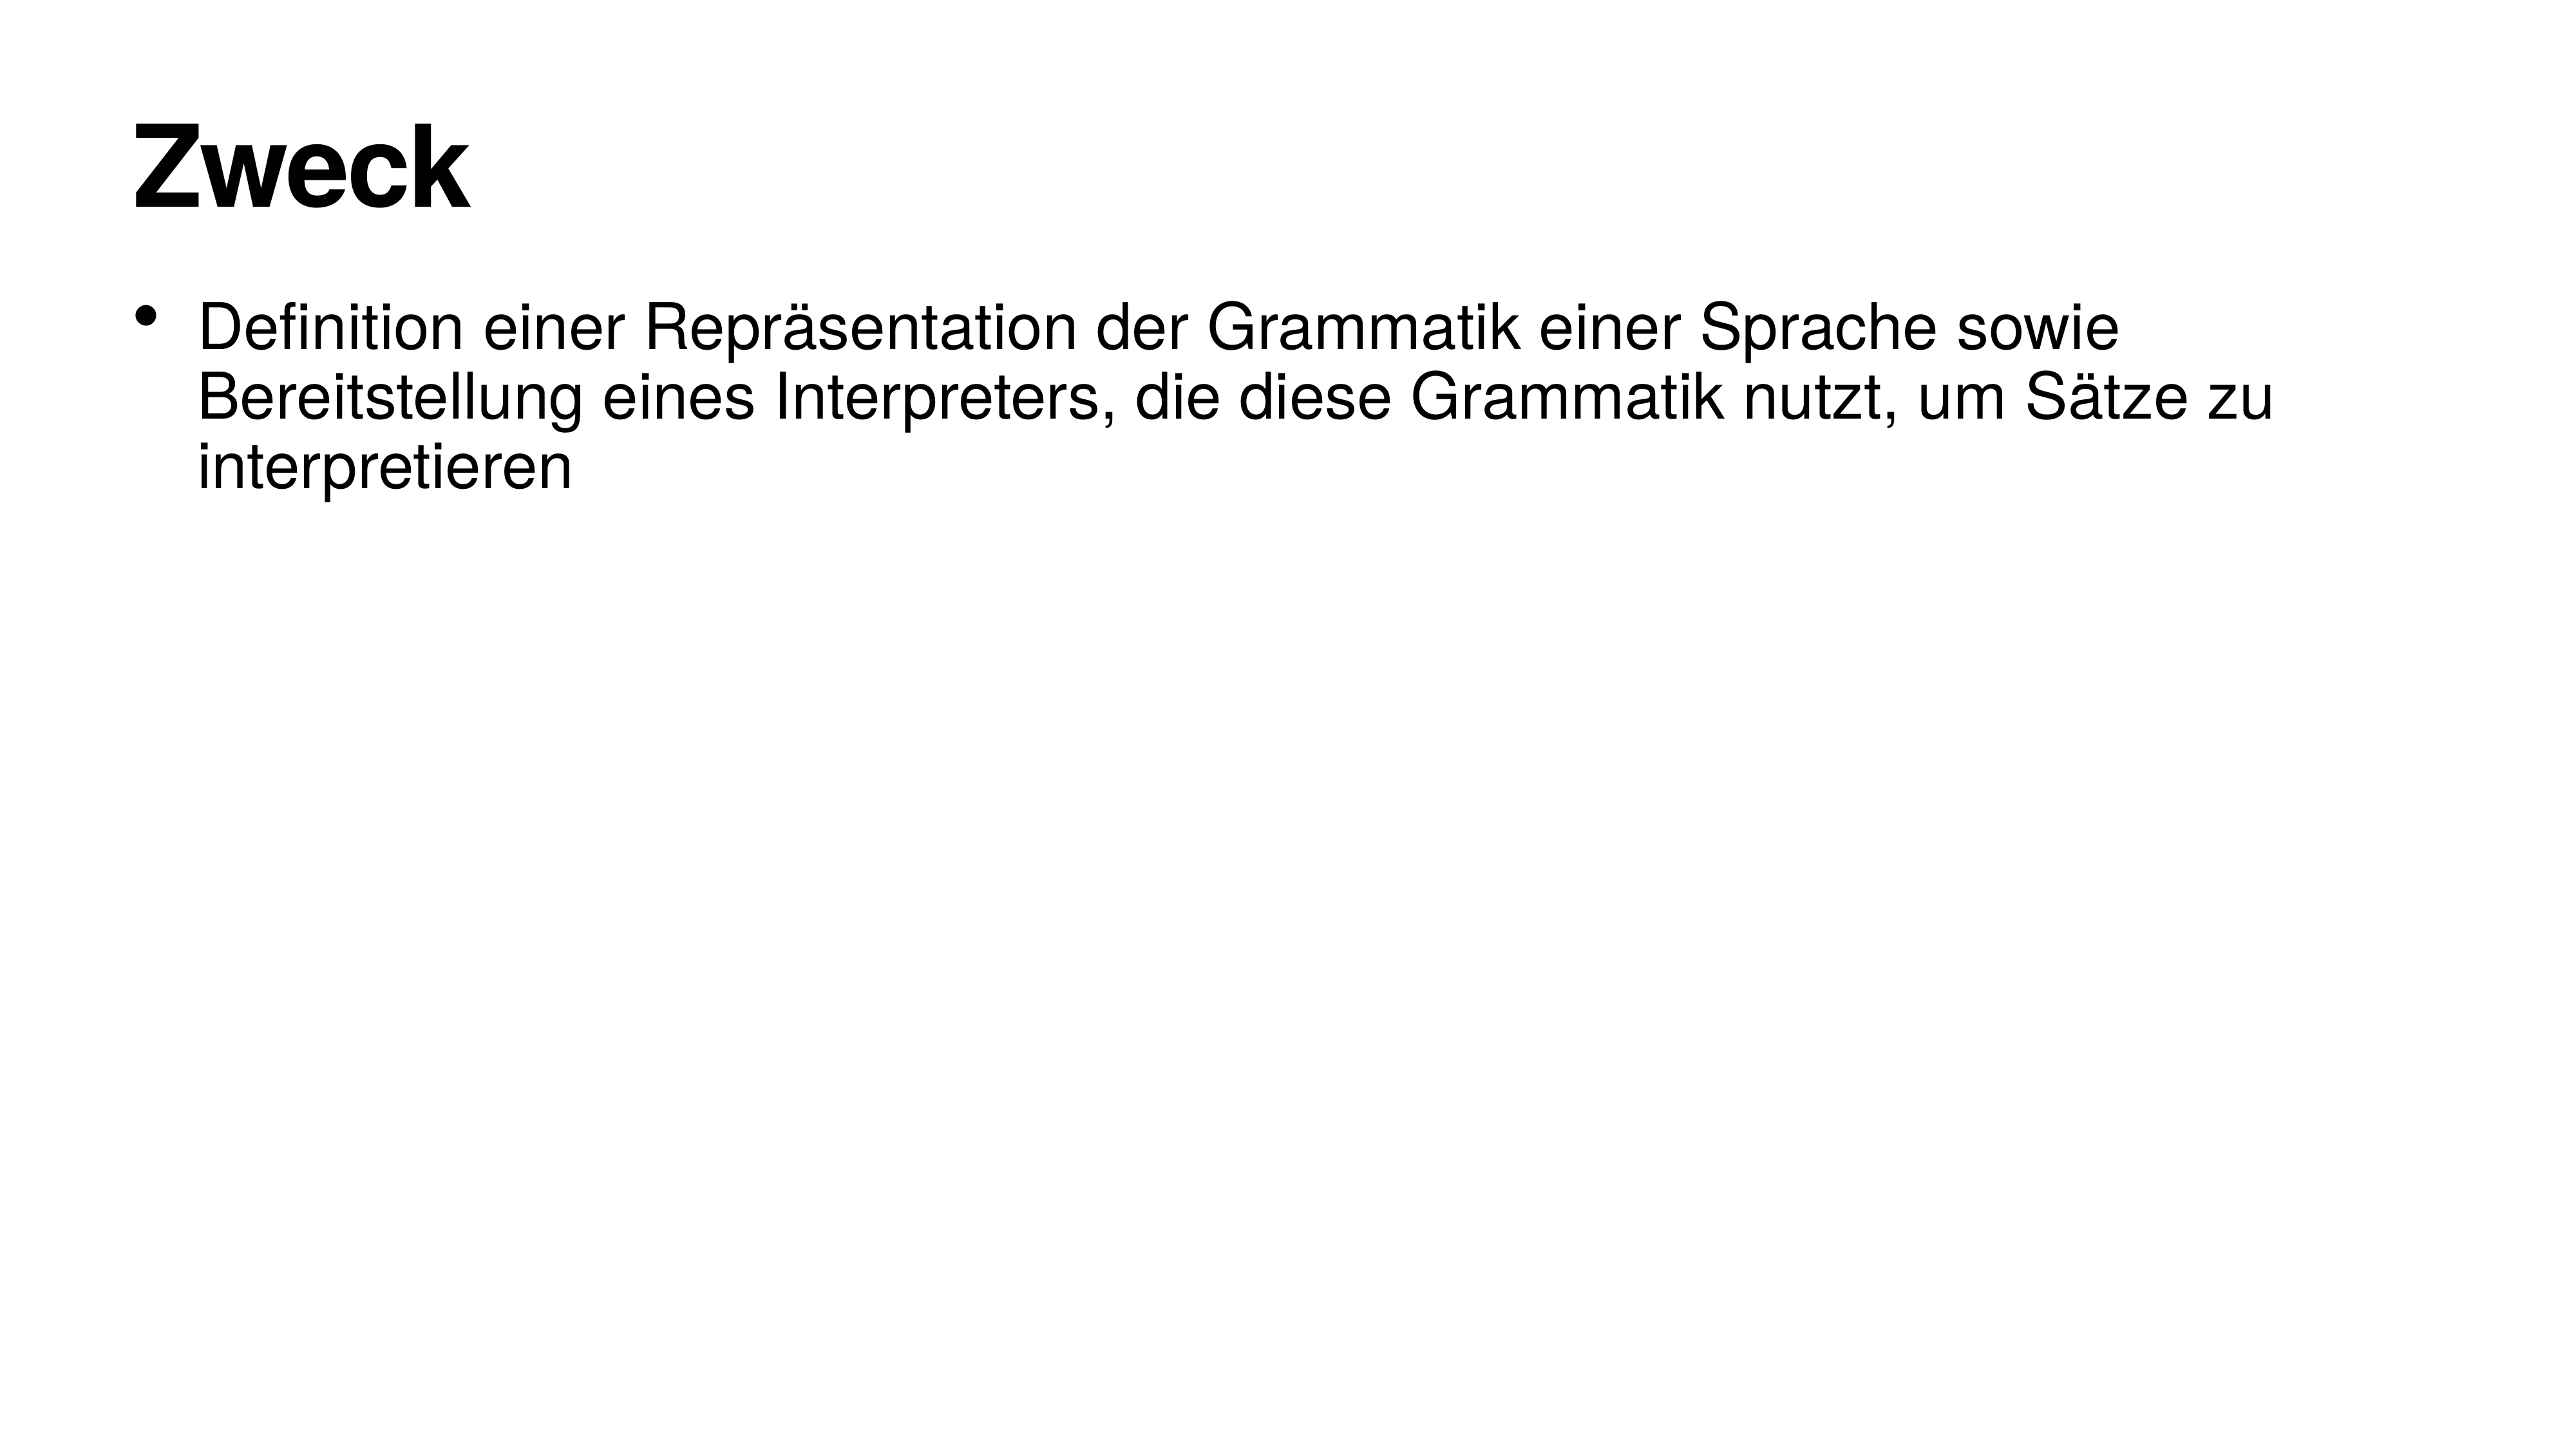

# Zweck
Definition einer Repräsentation der Grammatik einer Sprache sowie Bereitstellung eines Interpreters, die diese Grammatik nutzt, um Sätze zu interpretieren